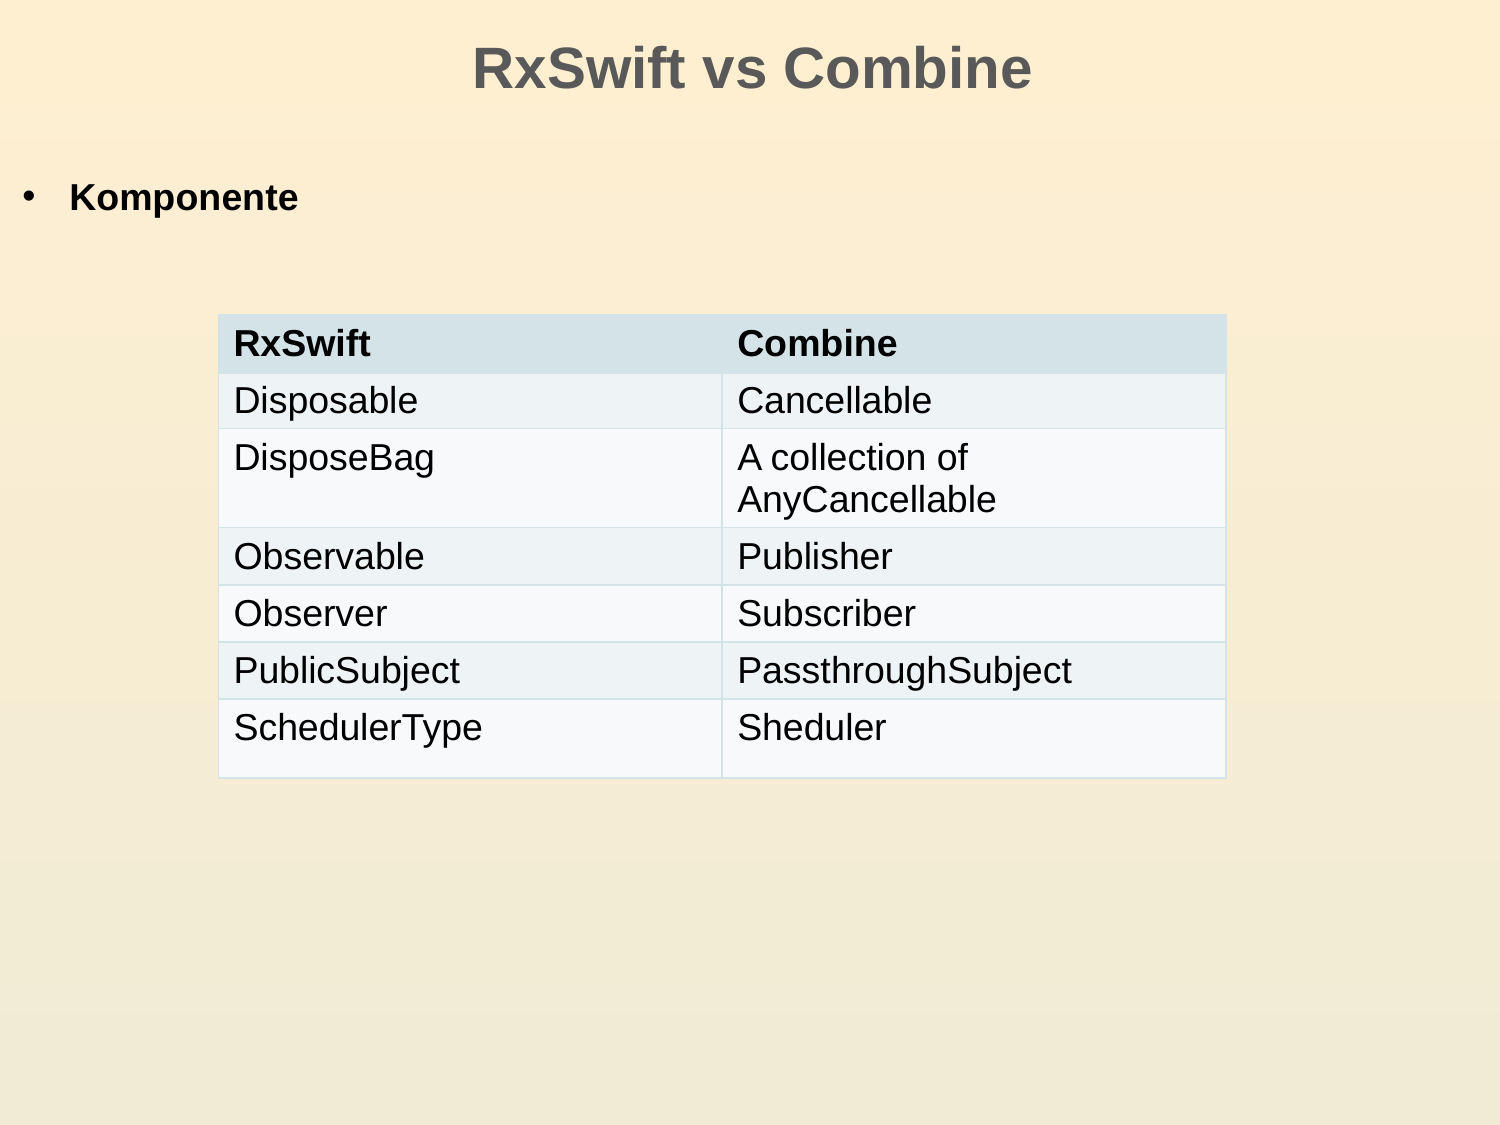

RxSwift vs Combine
Komponente
| RxSwift | Combine |
| --- | --- |
| Disposable | Cancellable |
| DisposeBag | A collection of AnyCancellable |
| Observable | Publisher |
| Observer | Subscriber |
| PublicSubject | PassthroughSubject |
| SchedulerType | Sheduler |